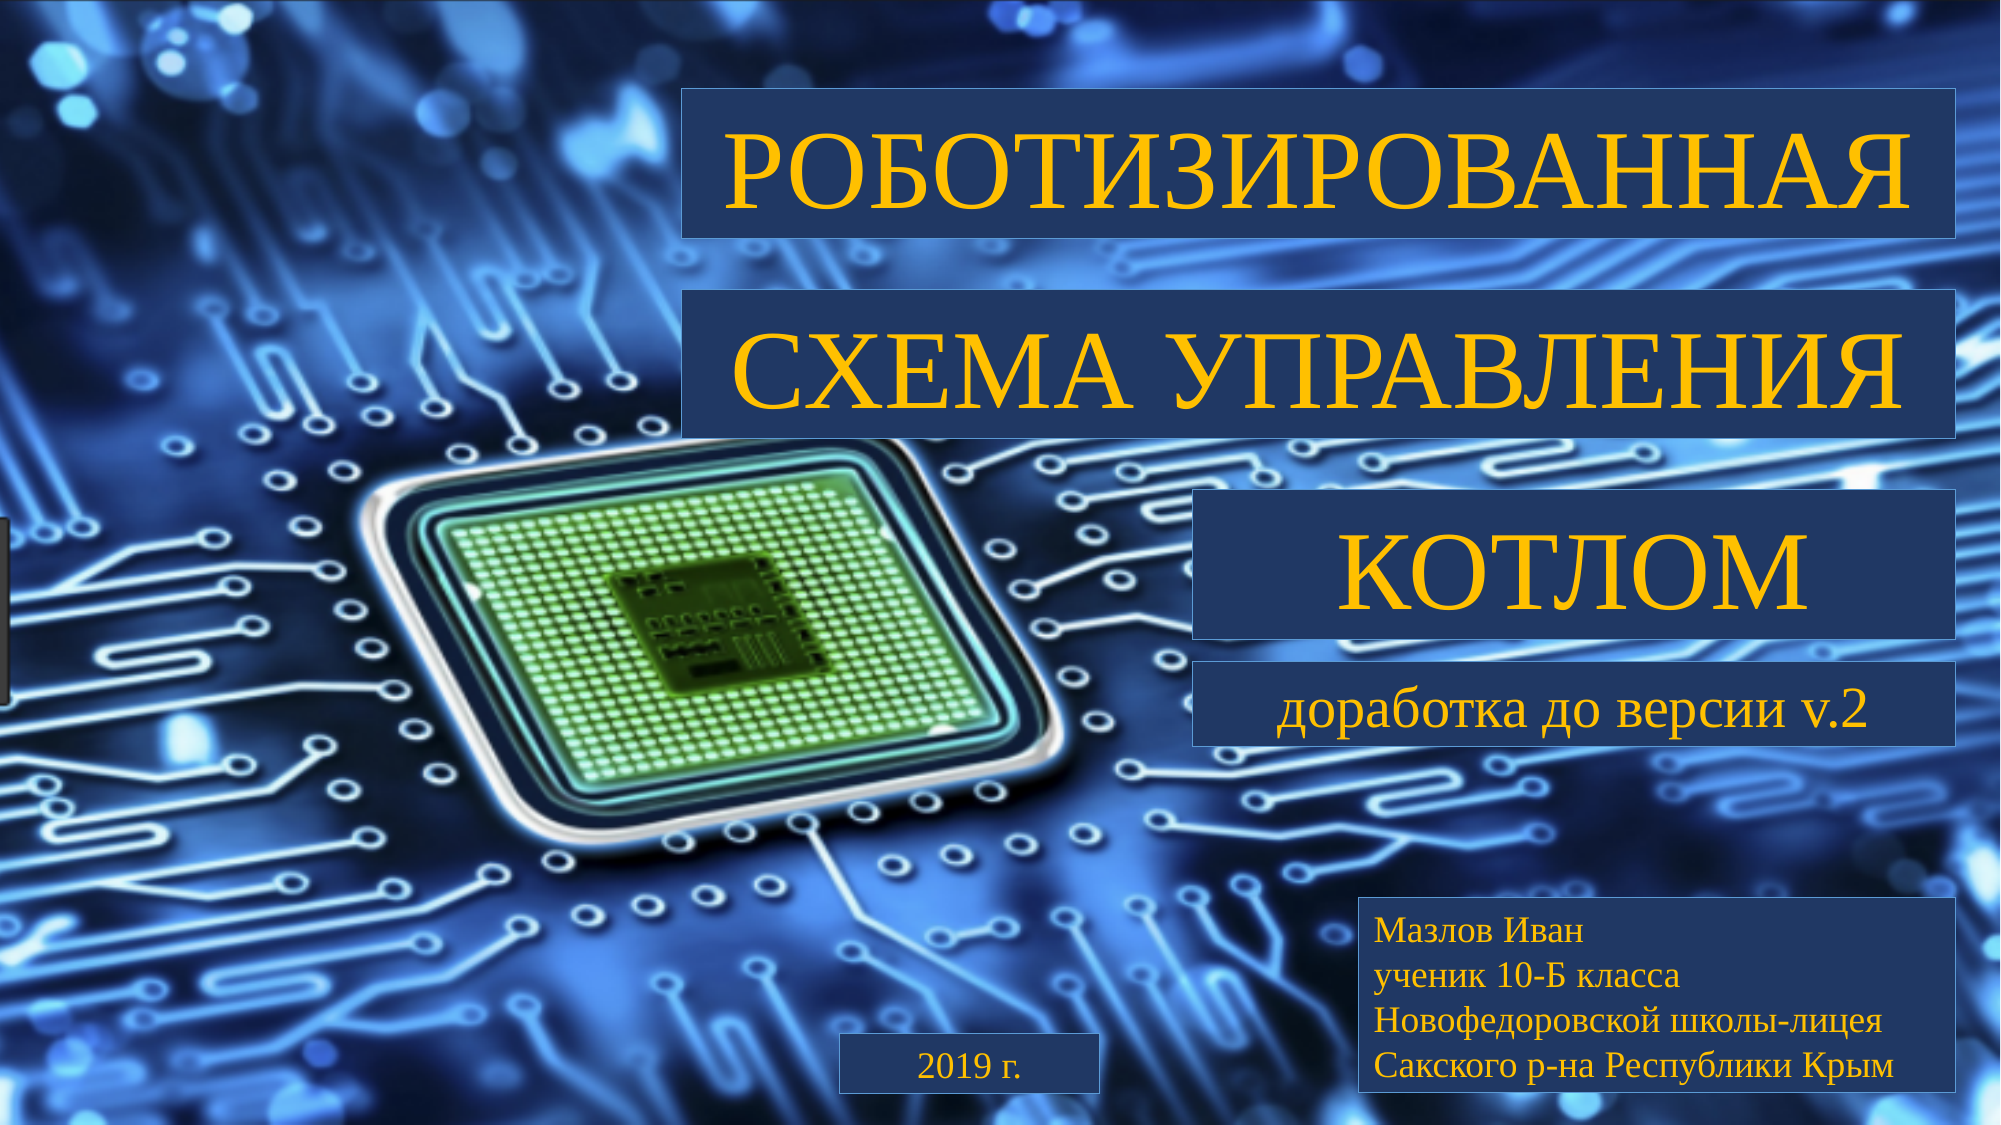

РОБОТИЗИРОВАННАЯ
СХЕМА УПРАВЛЕНИЯ
КОТЛОМ
доработка до версии v.2
Мазлов Иван
ученик 10-Б класса
Новофедоровской школы-лицея
Сакского р-на Республики Крым
2019 г.